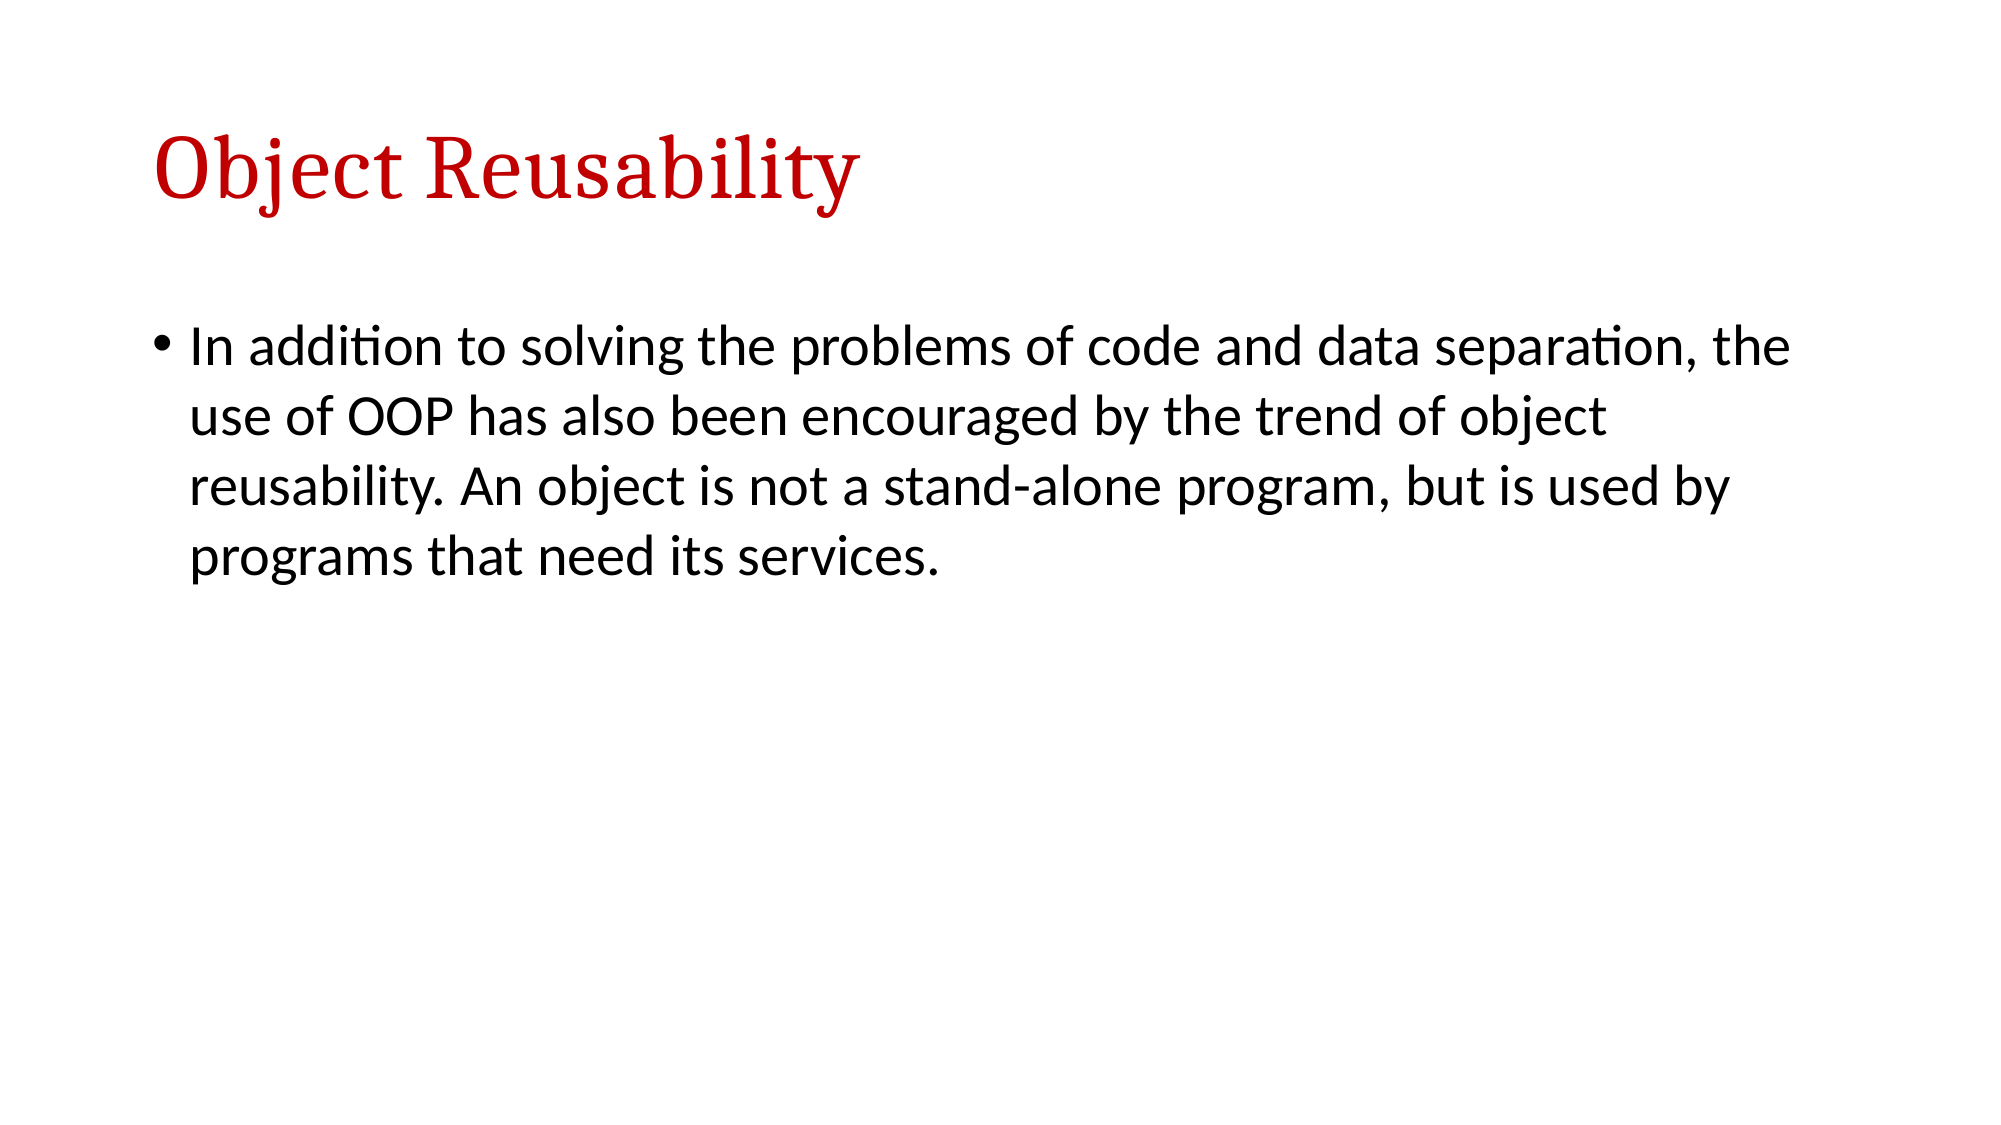

# Object Reusability
In addition to solving the problems of code and data separation, the use of OOP has also been encouraged by the trend of object reusability. An object is not a stand-alone program, but is used by programs that need its services.